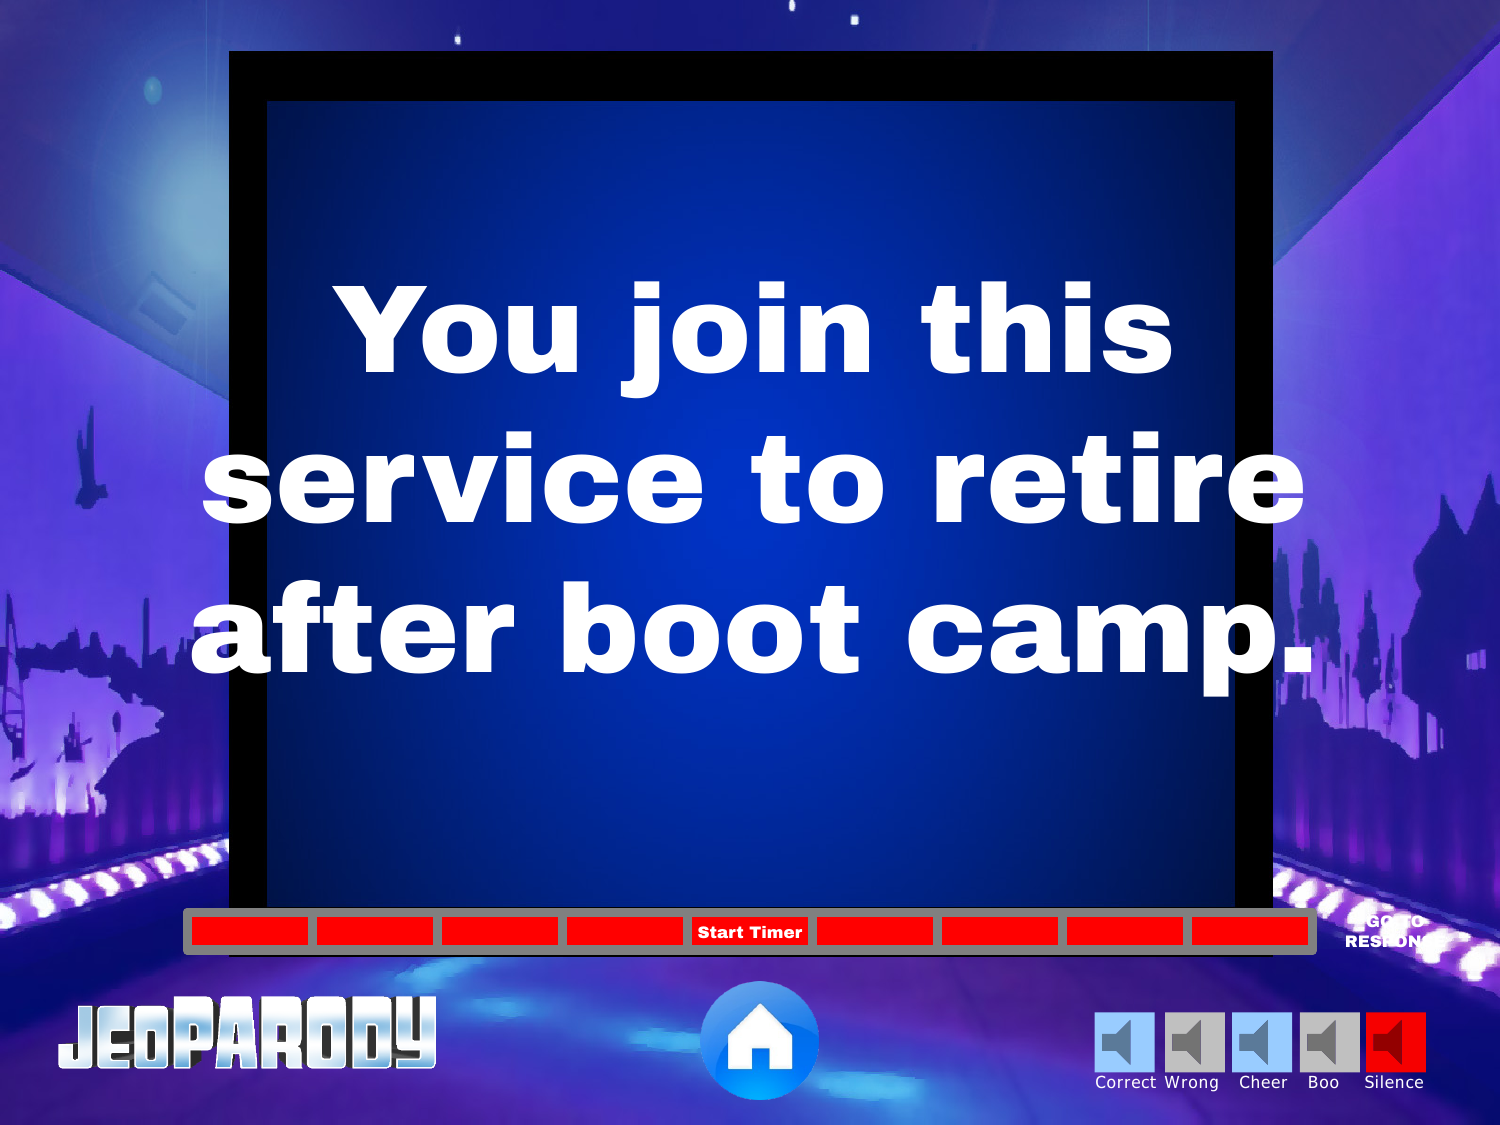

You join this service to retire after boot camp.